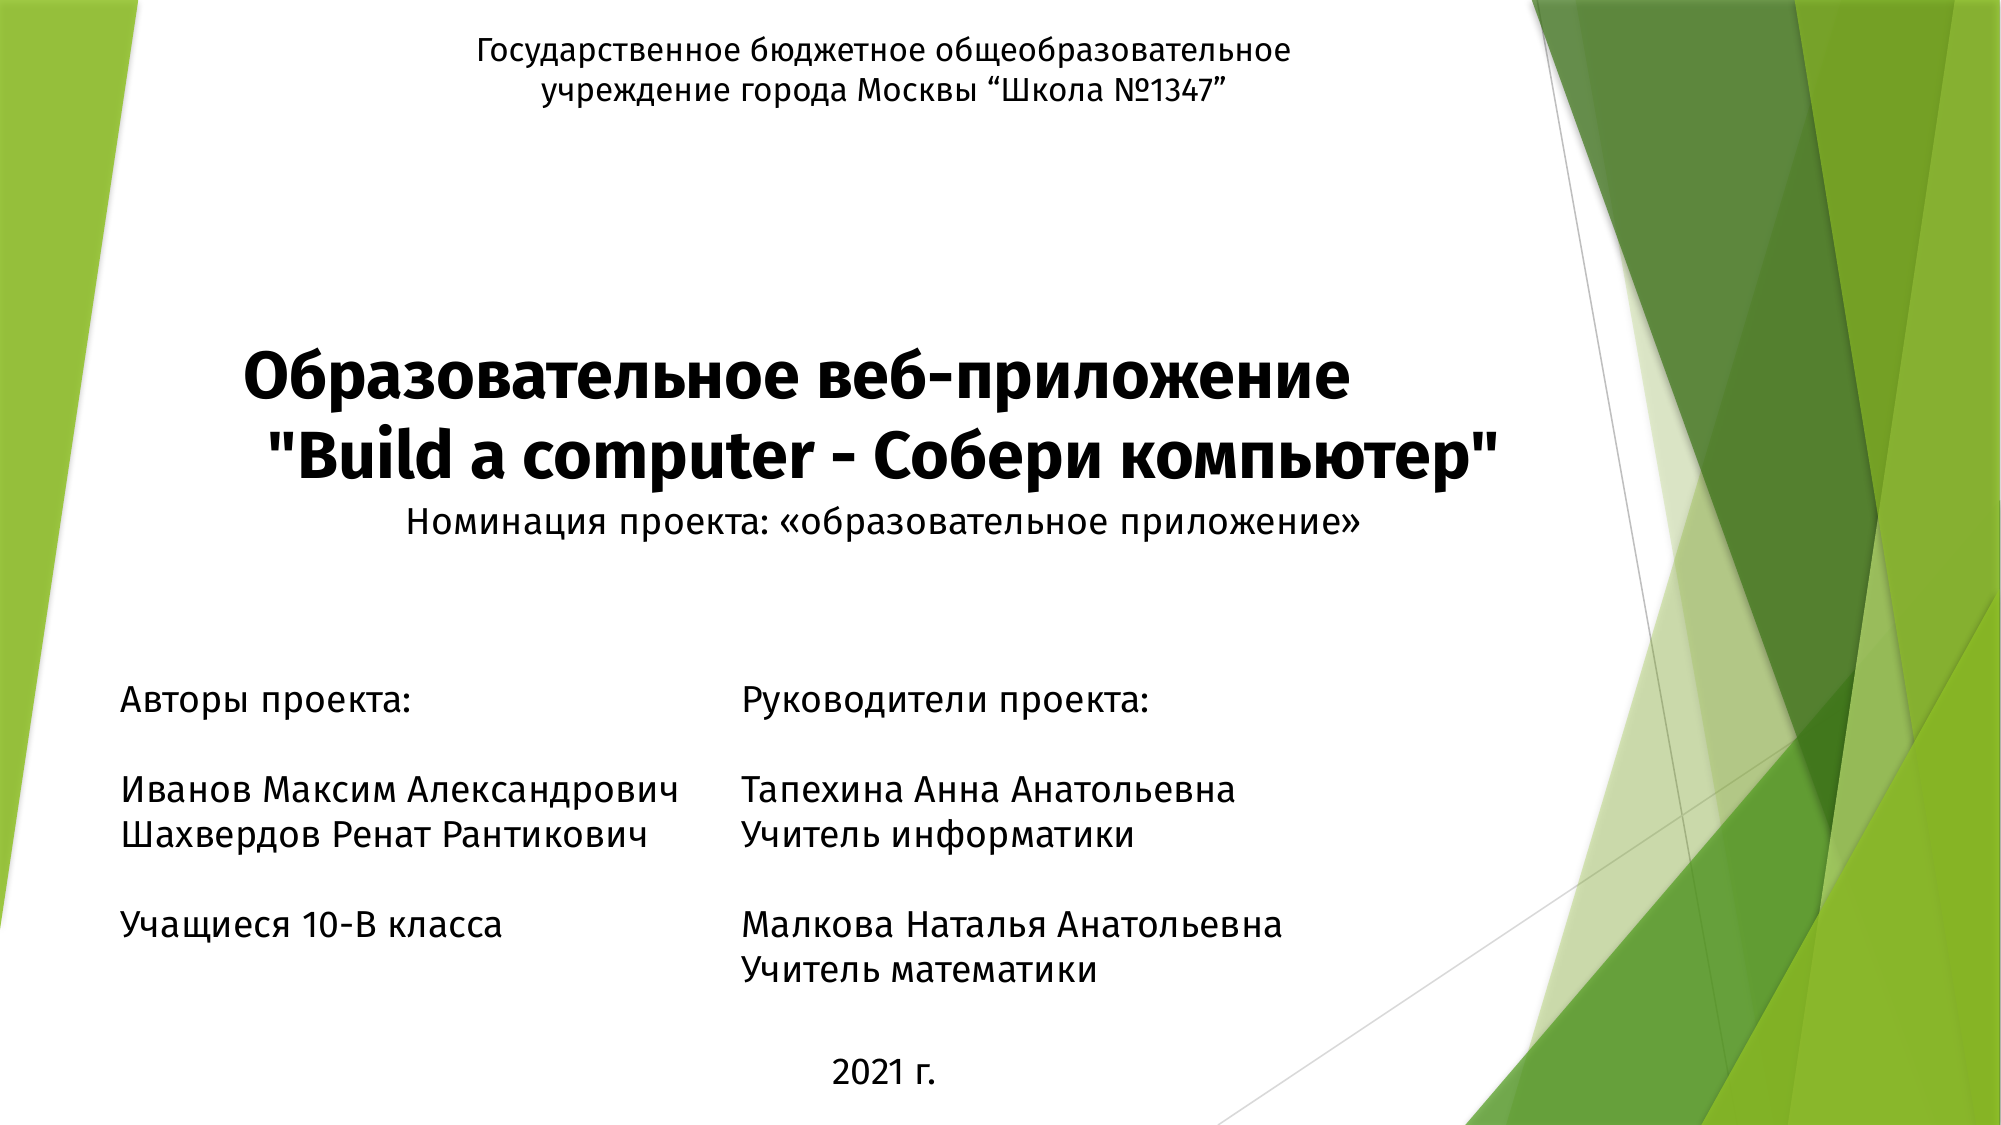

Государственное бюджетное общеобразовательное учреждение города Москвы “Школа №1347”

# Образовательное веб-приложение            "Build a computer - Собери компьютер"
Номинация проекта: «образовательное приложение»

Авторы проекта:

Иванов Максим Александрович
Шахвердов Ренат Рантикович

Учащиеся 10-В класса
Руководители проекта:

Тапехина Анна Анатольевна
Учитель информатики

Малкова Наталья Анатольевна
Учитель математики
2021 г.